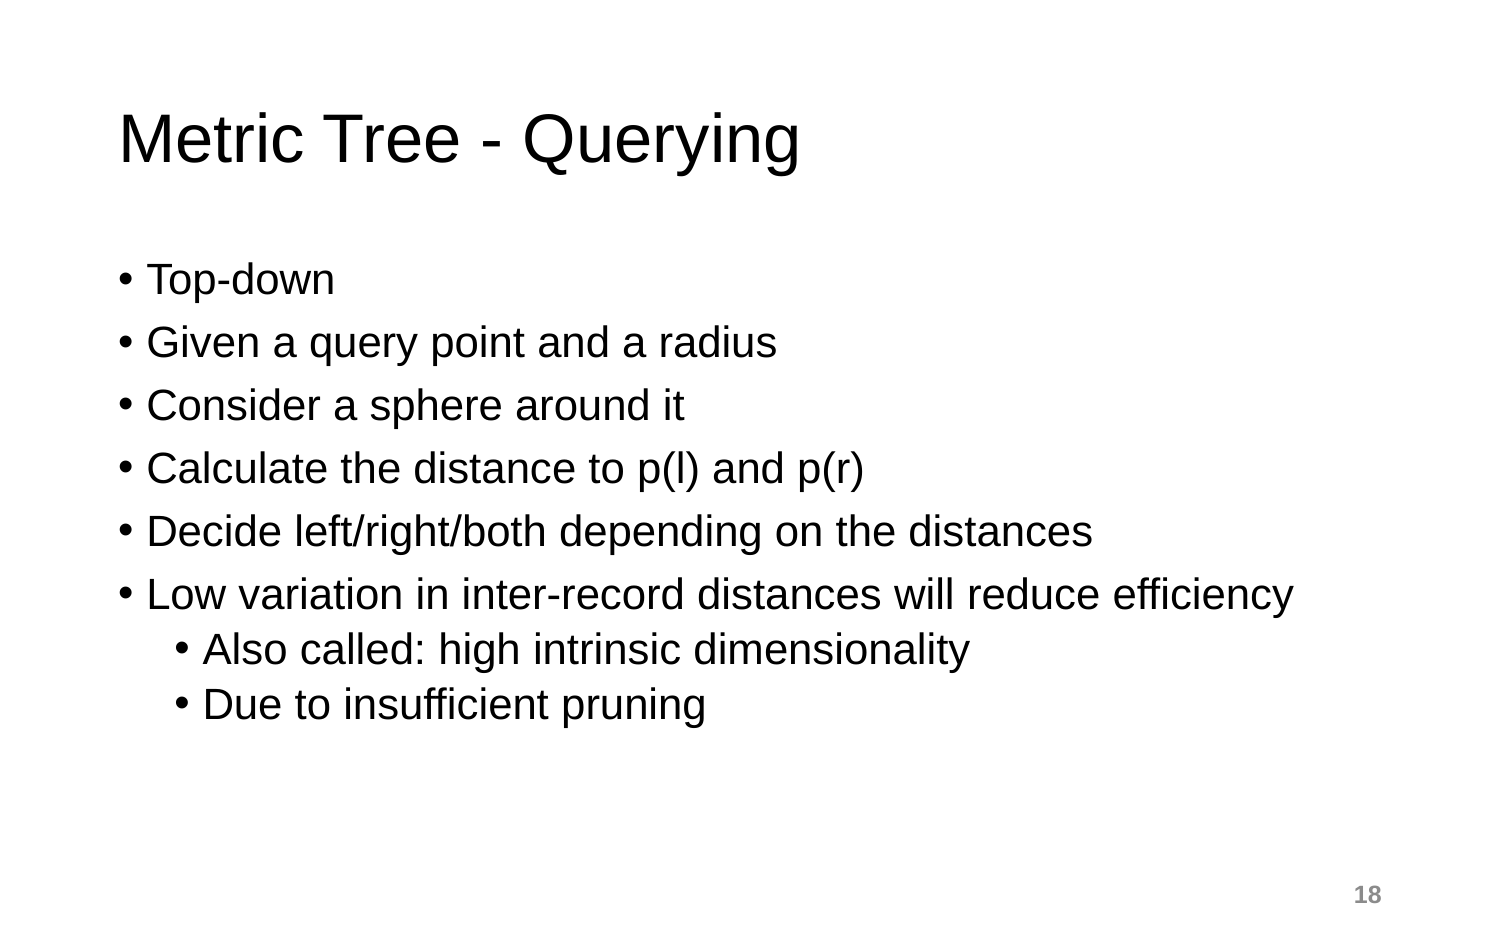

# Metric Tree - Querying
Top-down
Given a query point and a radius
Consider a sphere around it
Calculate the distance to p(l) and p(r)
Decide left/right/both depending on the distances
Low variation in inter-record distances will reduce efficiency
Also called: high intrinsic dimensionality
Due to insufficient pruning
18